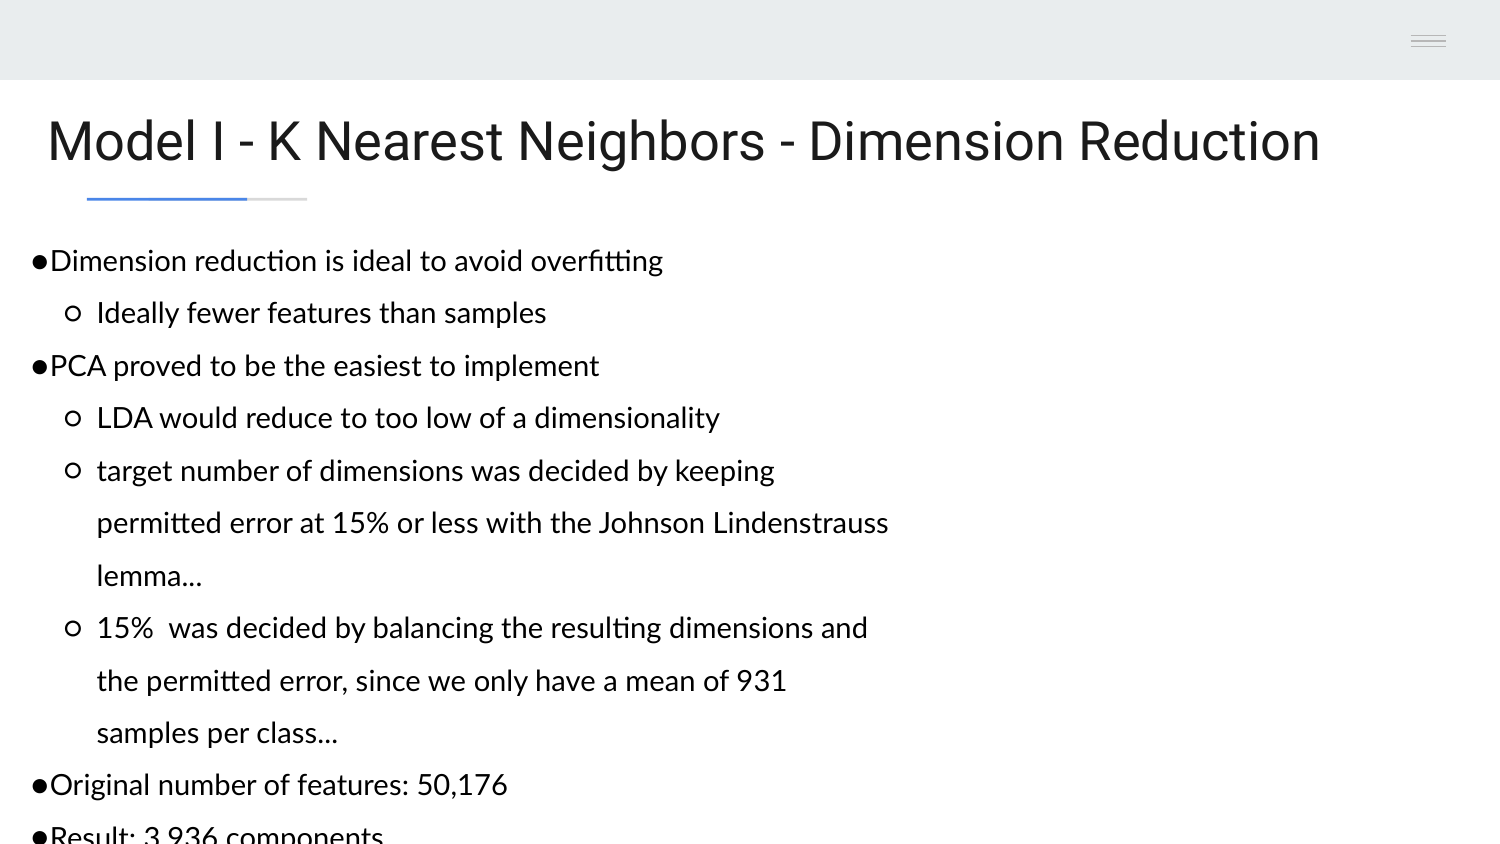

# Model I - K Nearest Neighbors - Dimension Reduction
Dimension reduction is ideal to avoid overfitting
Ideally fewer features than samples
PCA proved to be the easiest to implement
LDA would reduce to too low of a dimensionality
target number of dimensions was decided by keeping permitted error at 15% or less with the Johnson Lindenstrauss lemma...
15%  was decided by balancing the resulting dimensions and the permitted error, since we only have a mean of 931 samples per class...
Original number of features: 50,176
Result: 3,936 components